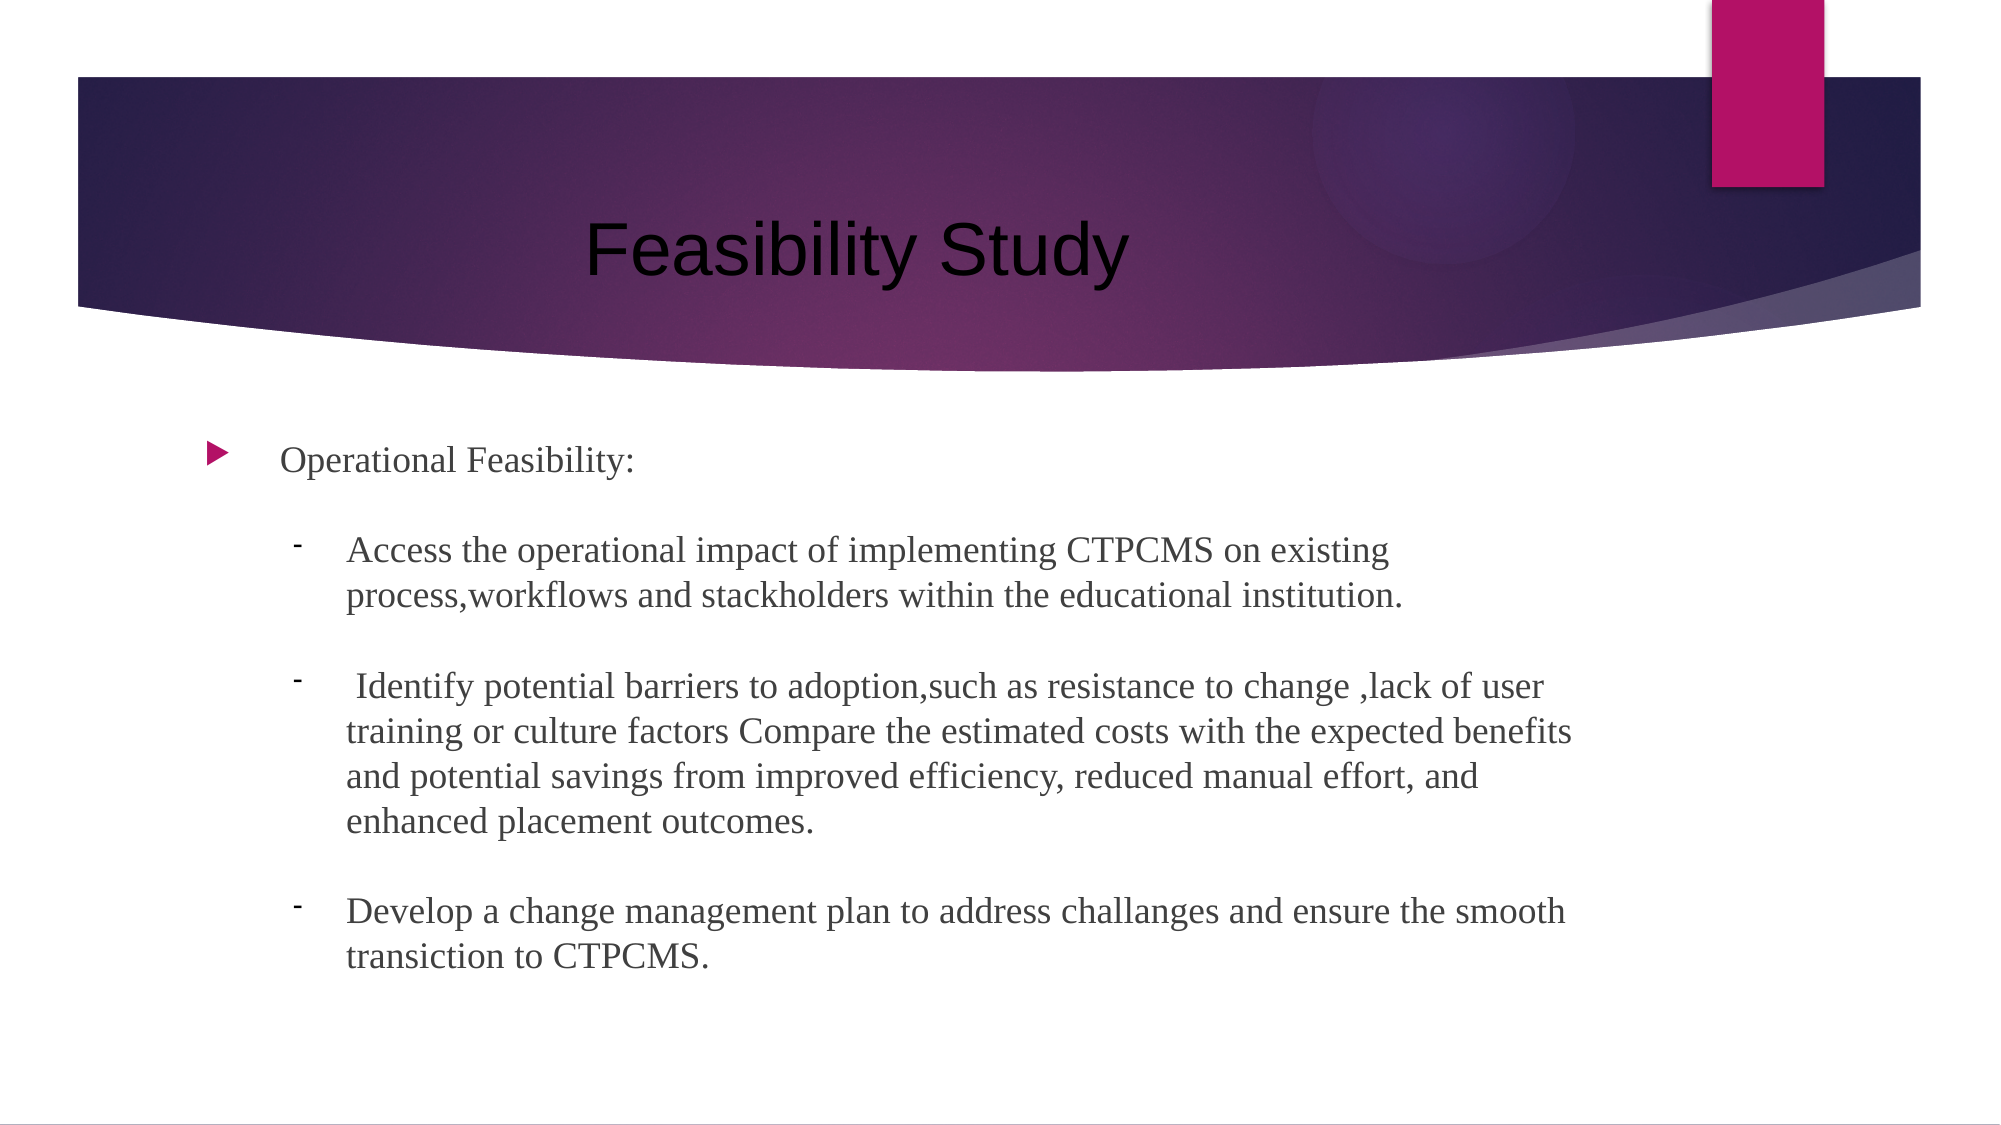

# Feasibility Study
  Operational Feasibility:
Access the operational impact of implementing CTPCMS on existing process,workflows and stackholders within the educational institution.
 Identify potential barriers to adoption,such as resistance to change ,lack of user training or culture factors Compare the estimated costs with the expected benefits and potential savings from improved efficiency, reduced manual effort, and enhanced placement outcomes.
Develop a change management plan to address challanges and ensure the smooth transiction to CTPCMS.